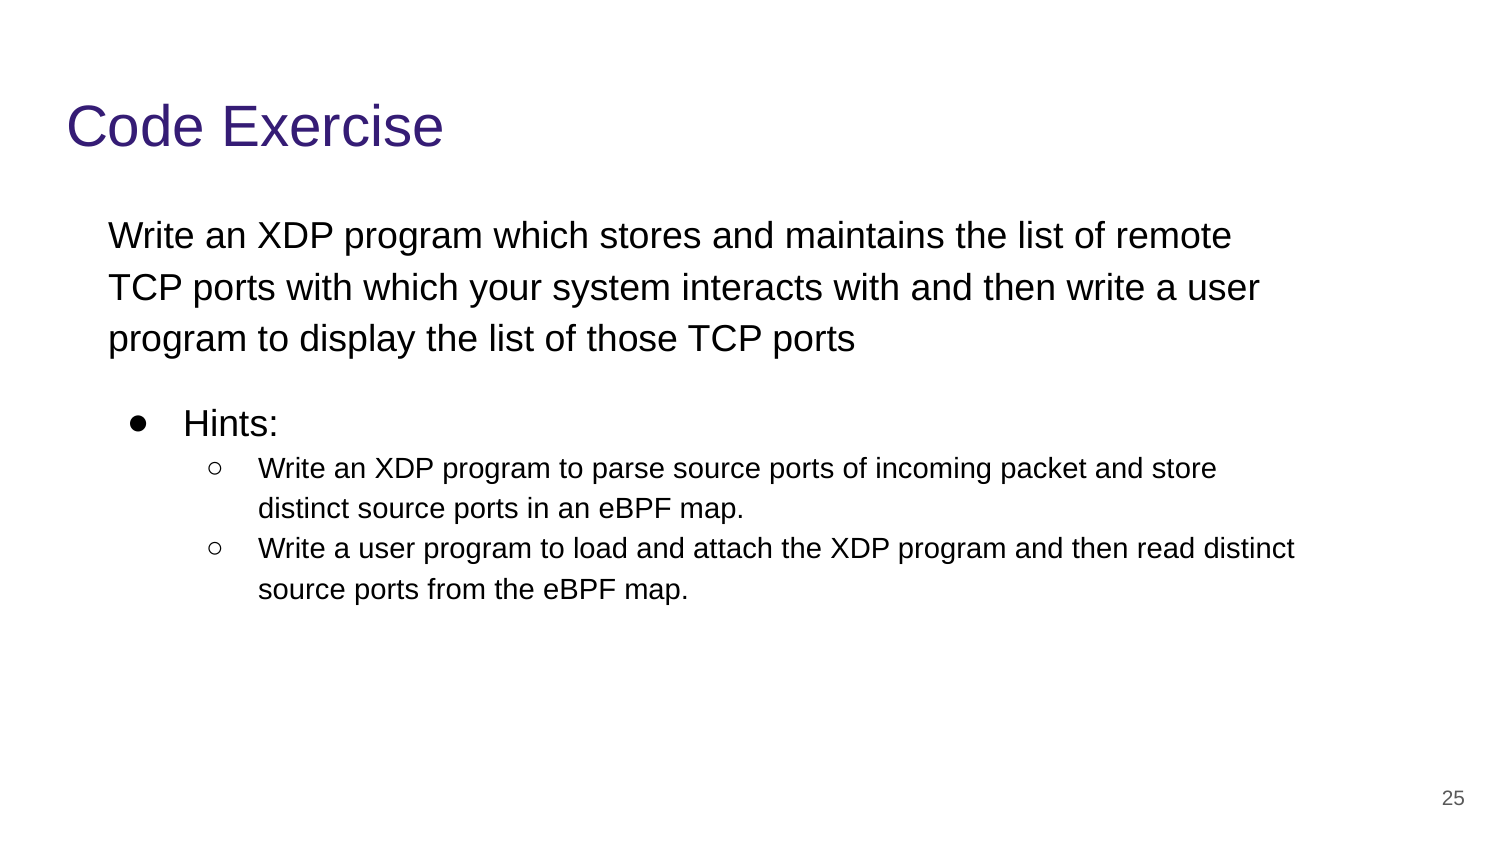

# Code Exercise
Write an XDP program which stores and maintains the list of remote TCP ports with which your system interacts with and then write a user program to display the list of those TCP ports
Hints:
Write an XDP program to parse source ports of incoming packet and store distinct source ports in an eBPF map.
Write a user program to load and attach the XDP program and then read distinct source ports from the eBPF map.
25